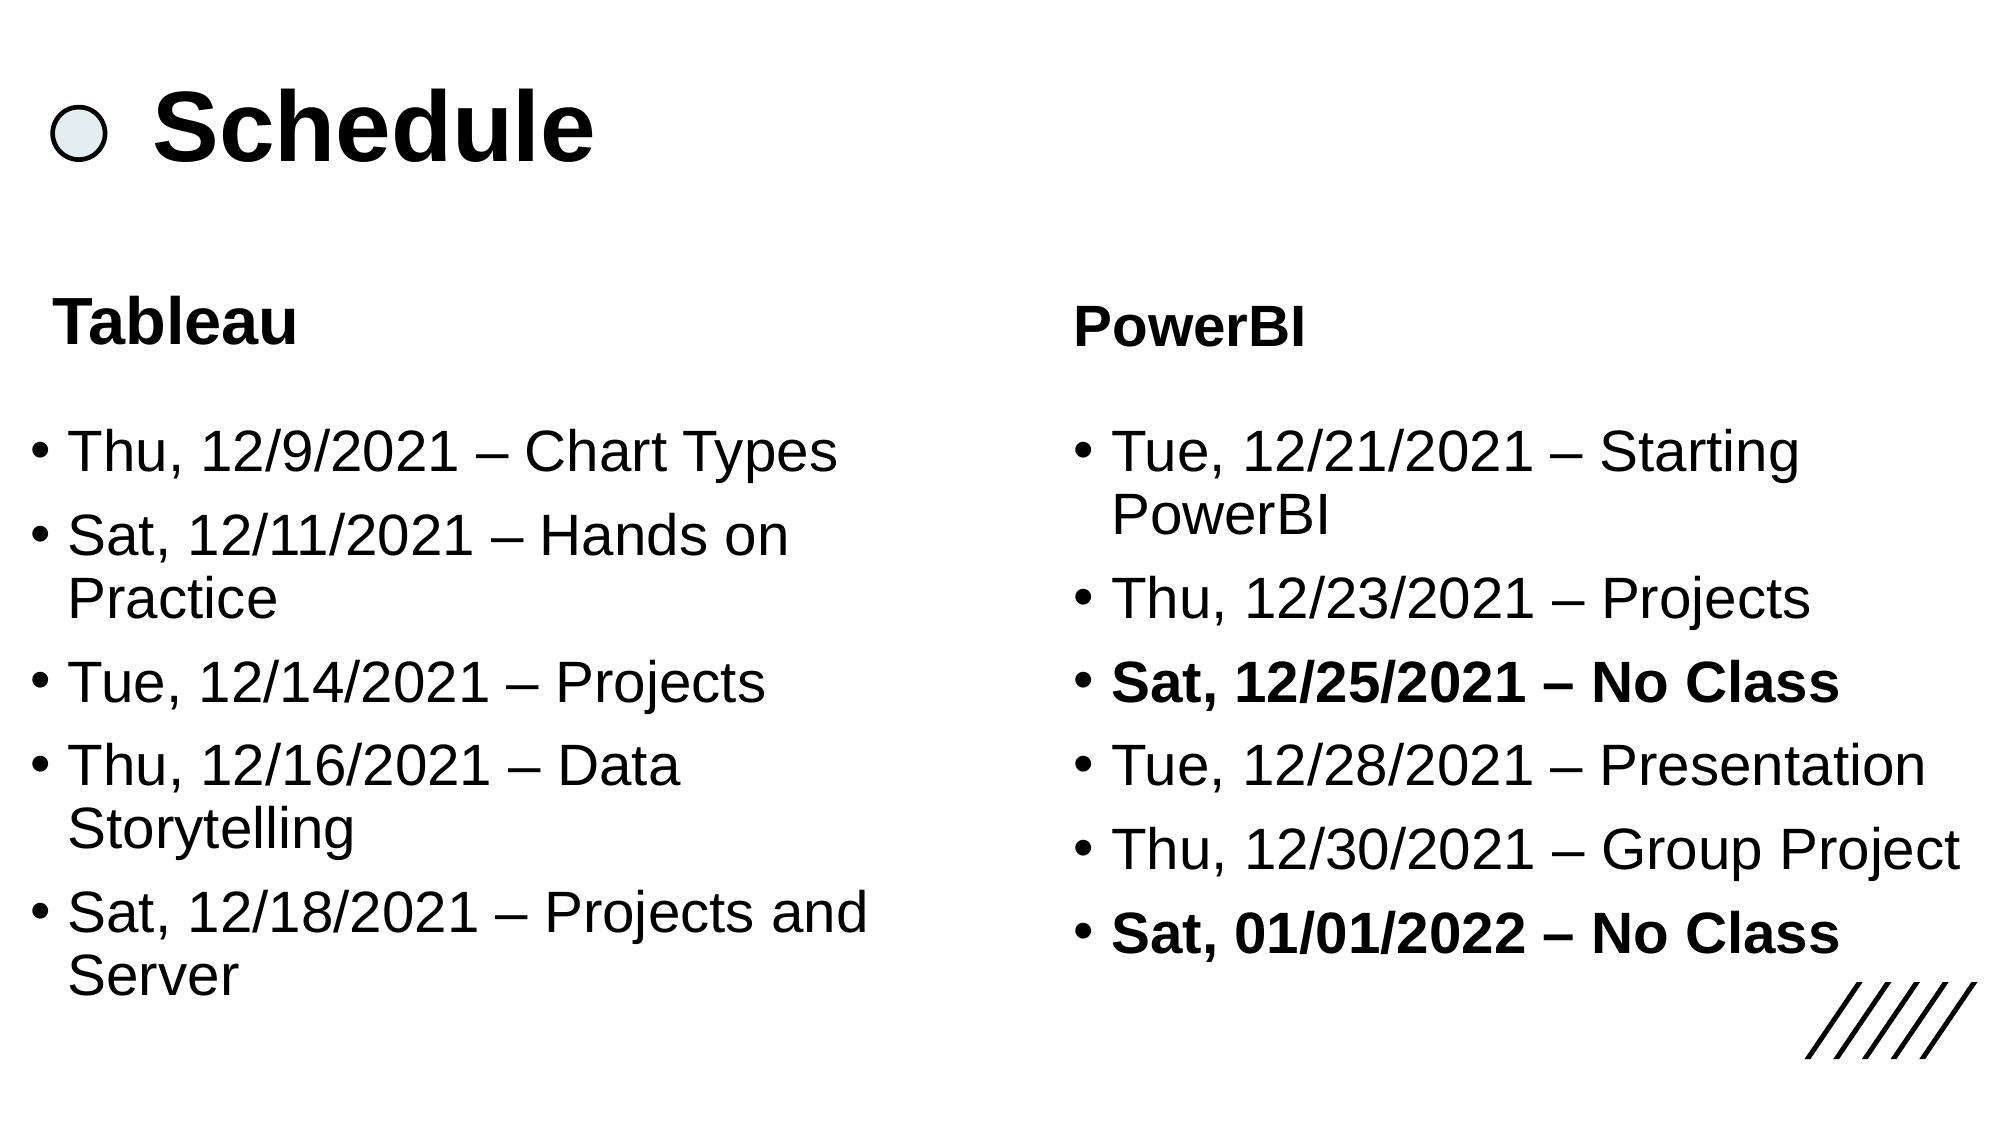

# Schedule
Tableau
PowerBI
Thu, 12/9/2021 – Chart Types
Sat, 12/11/2021 – Hands on Practice
Tue, 12/14/2021 – Projects
Thu, 12/16/2021 – Data Storytelling
Sat, 12/18/2021 – Projects and Server

Tue, 12/21/2021 – Starting PowerBI
Thu, 12/23/2021 – Projects
Sat, 12/25/2021 – No Class
Tue, 12/28/2021 – Presentation
Thu, 12/30/2021 – Group Project
Sat, 01/01/2022 – No Class